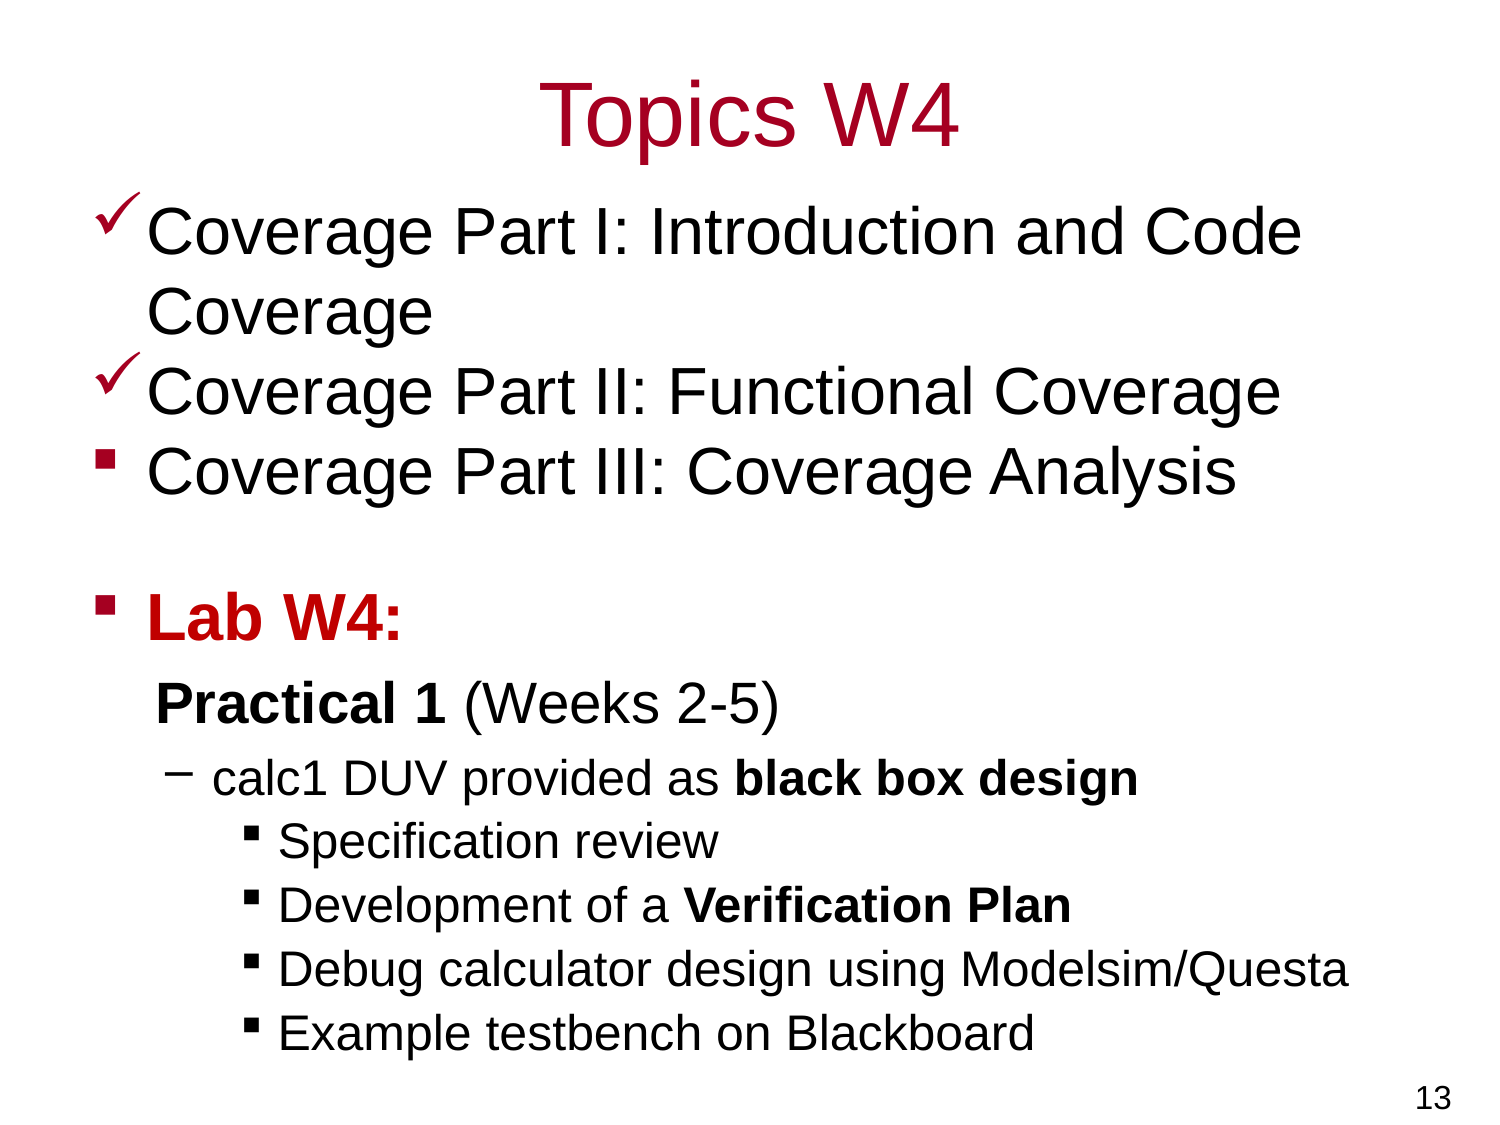

# Topics W4
Coverage Part I: Introduction and Code Coverage
Coverage Part II: Functional Coverage
Coverage Part III: Coverage Analysis
Lab W4:
    Practical 1 (Weeks 2-5)
calc1 DUV provided as black box design
Specification review
Development of a Verification Plan
Debug calculator design using Modelsim/Questa
Example testbench on Blackboard